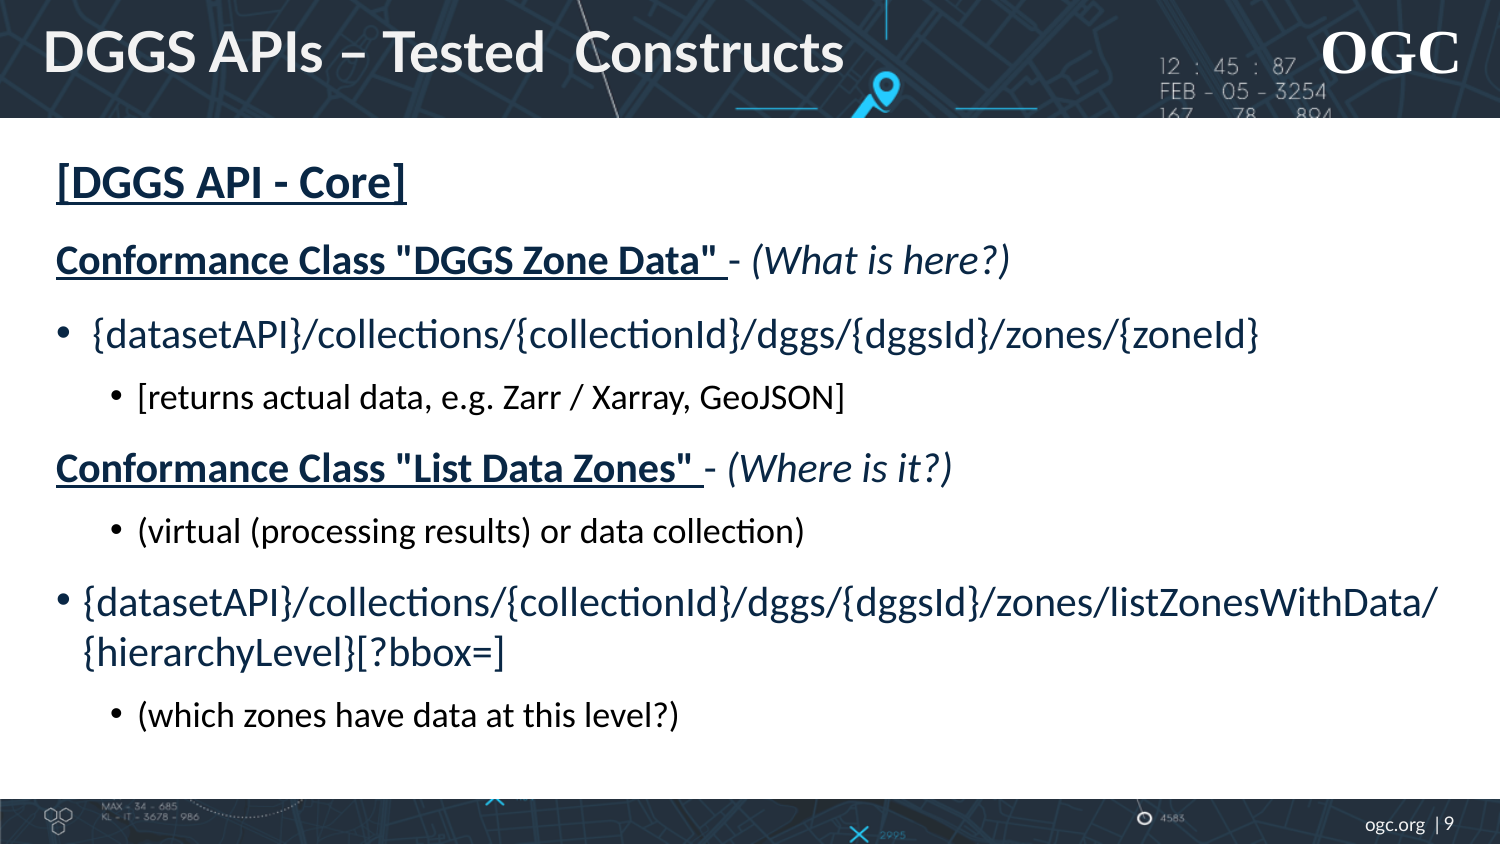

# DGGS APIs – Tested  Constructs
[DGGS API - Core]
Conformance Class "DGGS Zone Data" - (What is here?)
 {datasetAPI}/collections/{collectionId}/dggs/{dggsId}/zones/{zoneId}
[returns actual data, e.g. Zarr / Xarray, GeoJSON]
Conformance Class "List Data Zones" - (Where is it?)
(virtual (processing results) or data collection)
{datasetAPI}/collections/{collectionId}/dggs/{dggsId}/zones/listZonesWithData/{hierarchyLevel}[?bbox=]
(which zones have data at this level?)
9